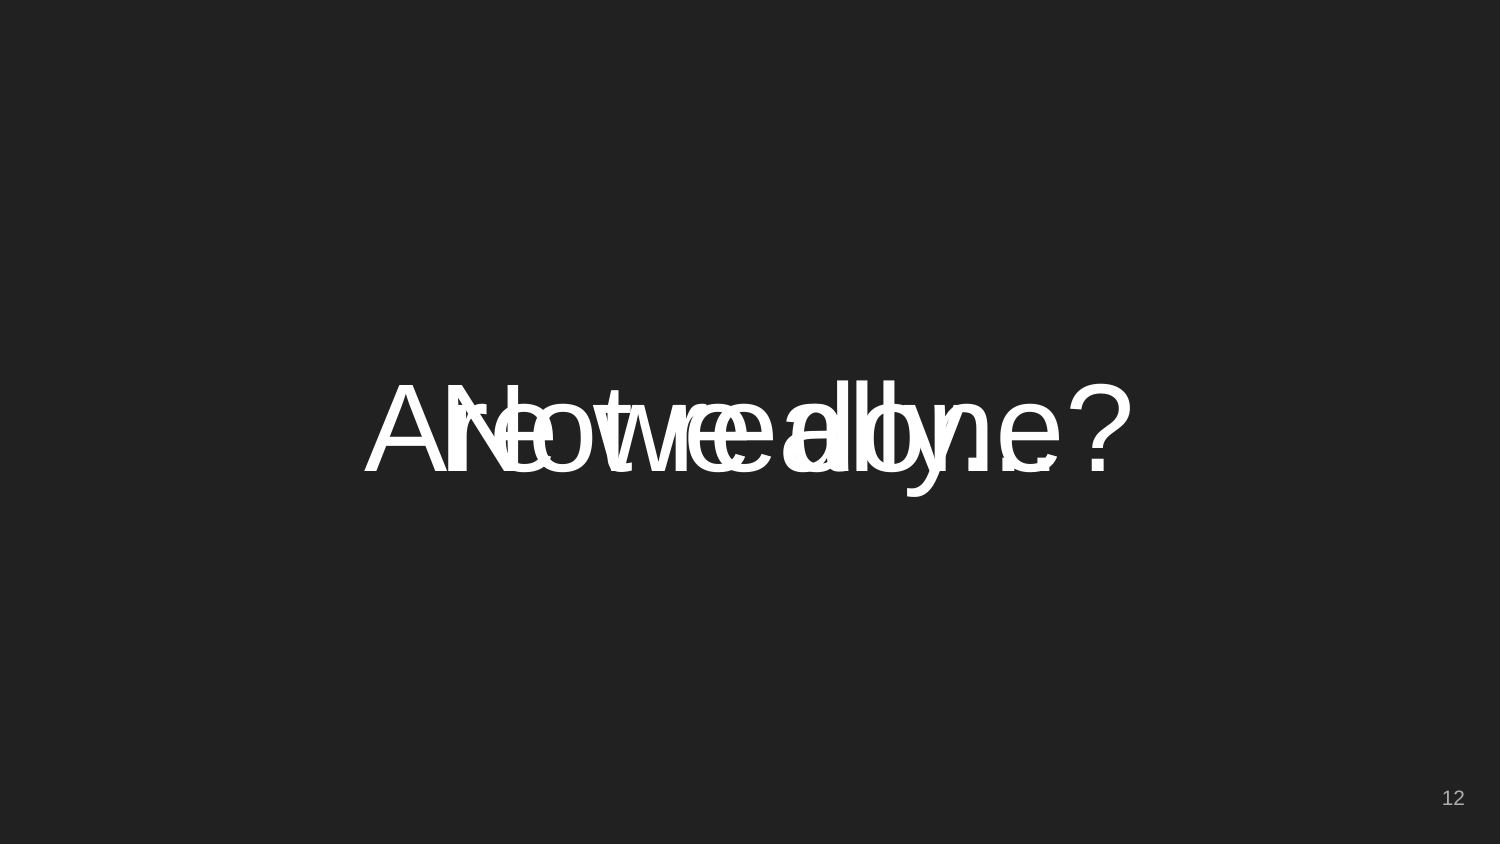

Not really...
# Are we done?
12